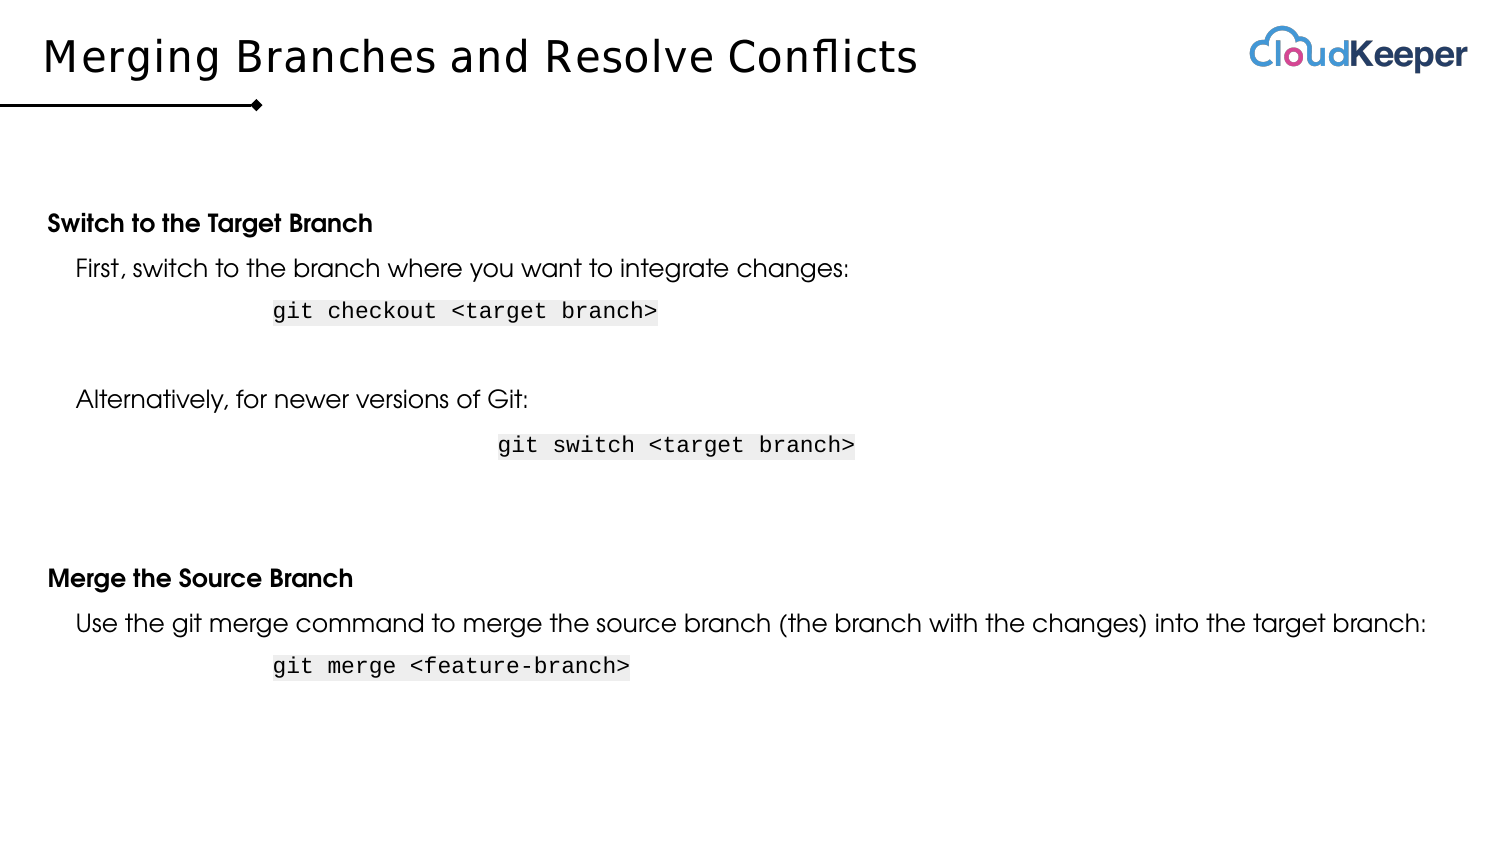

# Merging Branches and Resolve Conflicts

Switch to the Target Branch
    First, switch to the branch where you want to integrate changes:
git checkout <target branch>

    Alternatively, for newer versions of Git:
    			git switch <target branch>

Merge the Source Branch
    Use the git merge command to merge the source branch (the branch with the changes) into the target branch:
git merge <feature-branch>